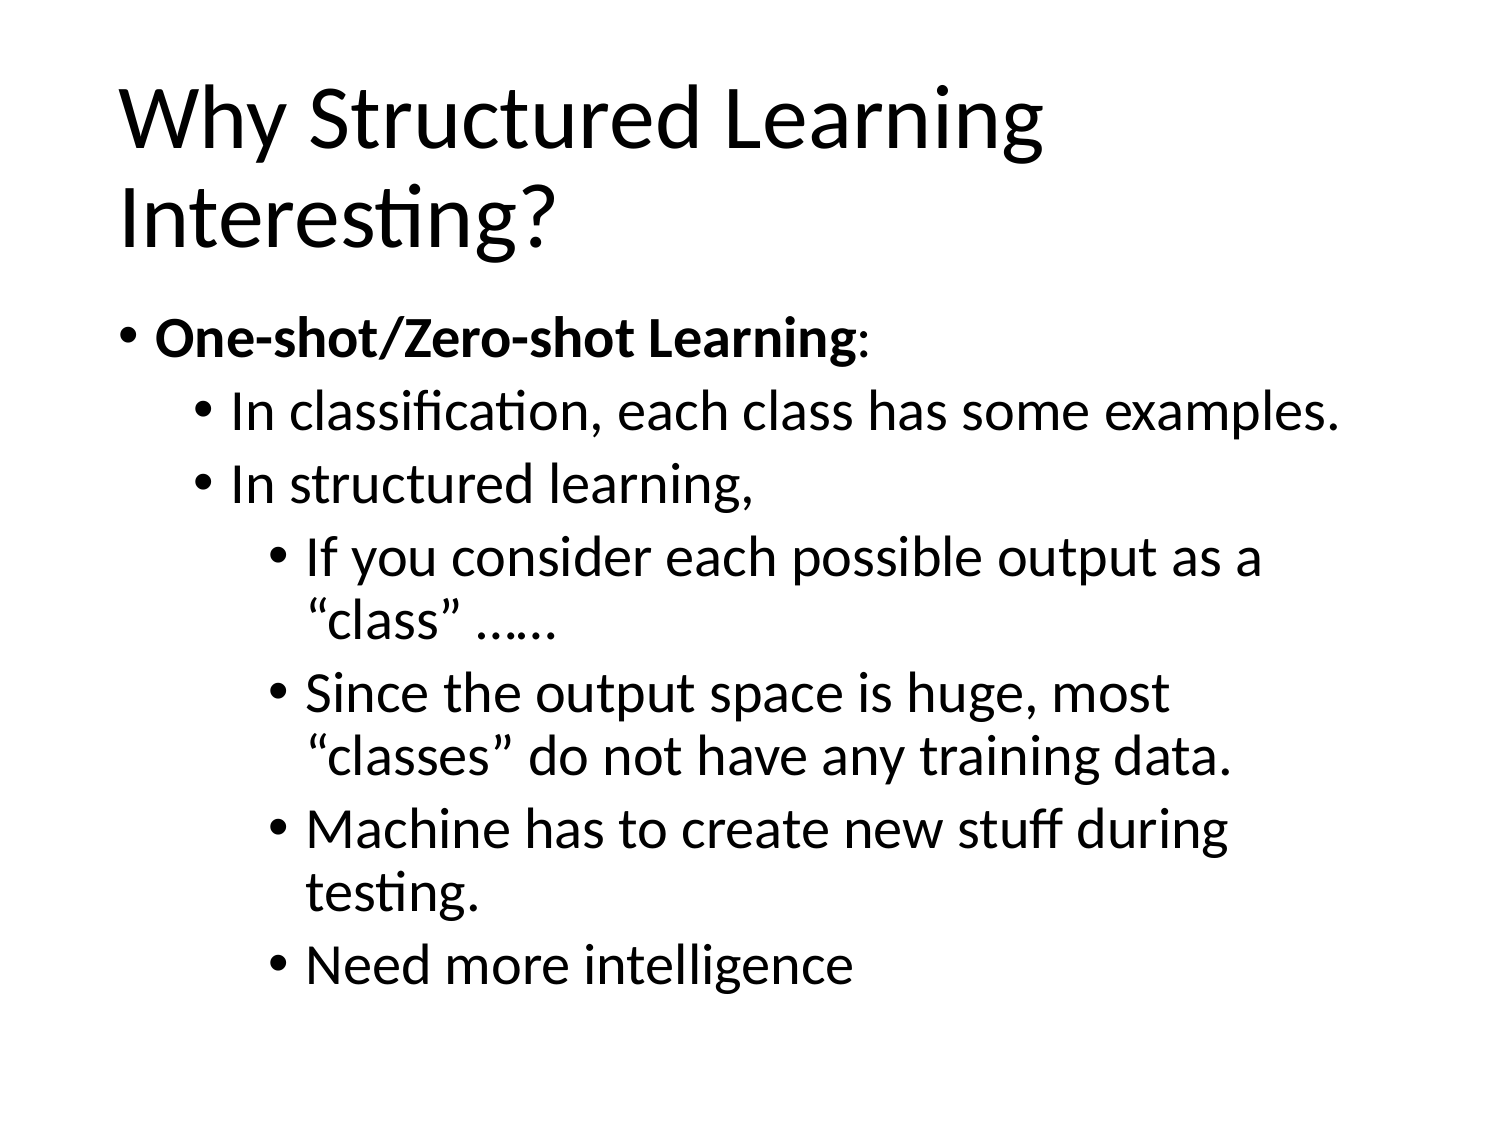

# Why Structured Learning Interesting?
One-shot/Zero-shot Learning:
In classification, each class has some examples.
In structured learning,
If you consider each possible output as a “class” ……
Since the output space is huge, most “classes” do not have any training data.
Machine has to create new stuff during testing.
Need more intelligence